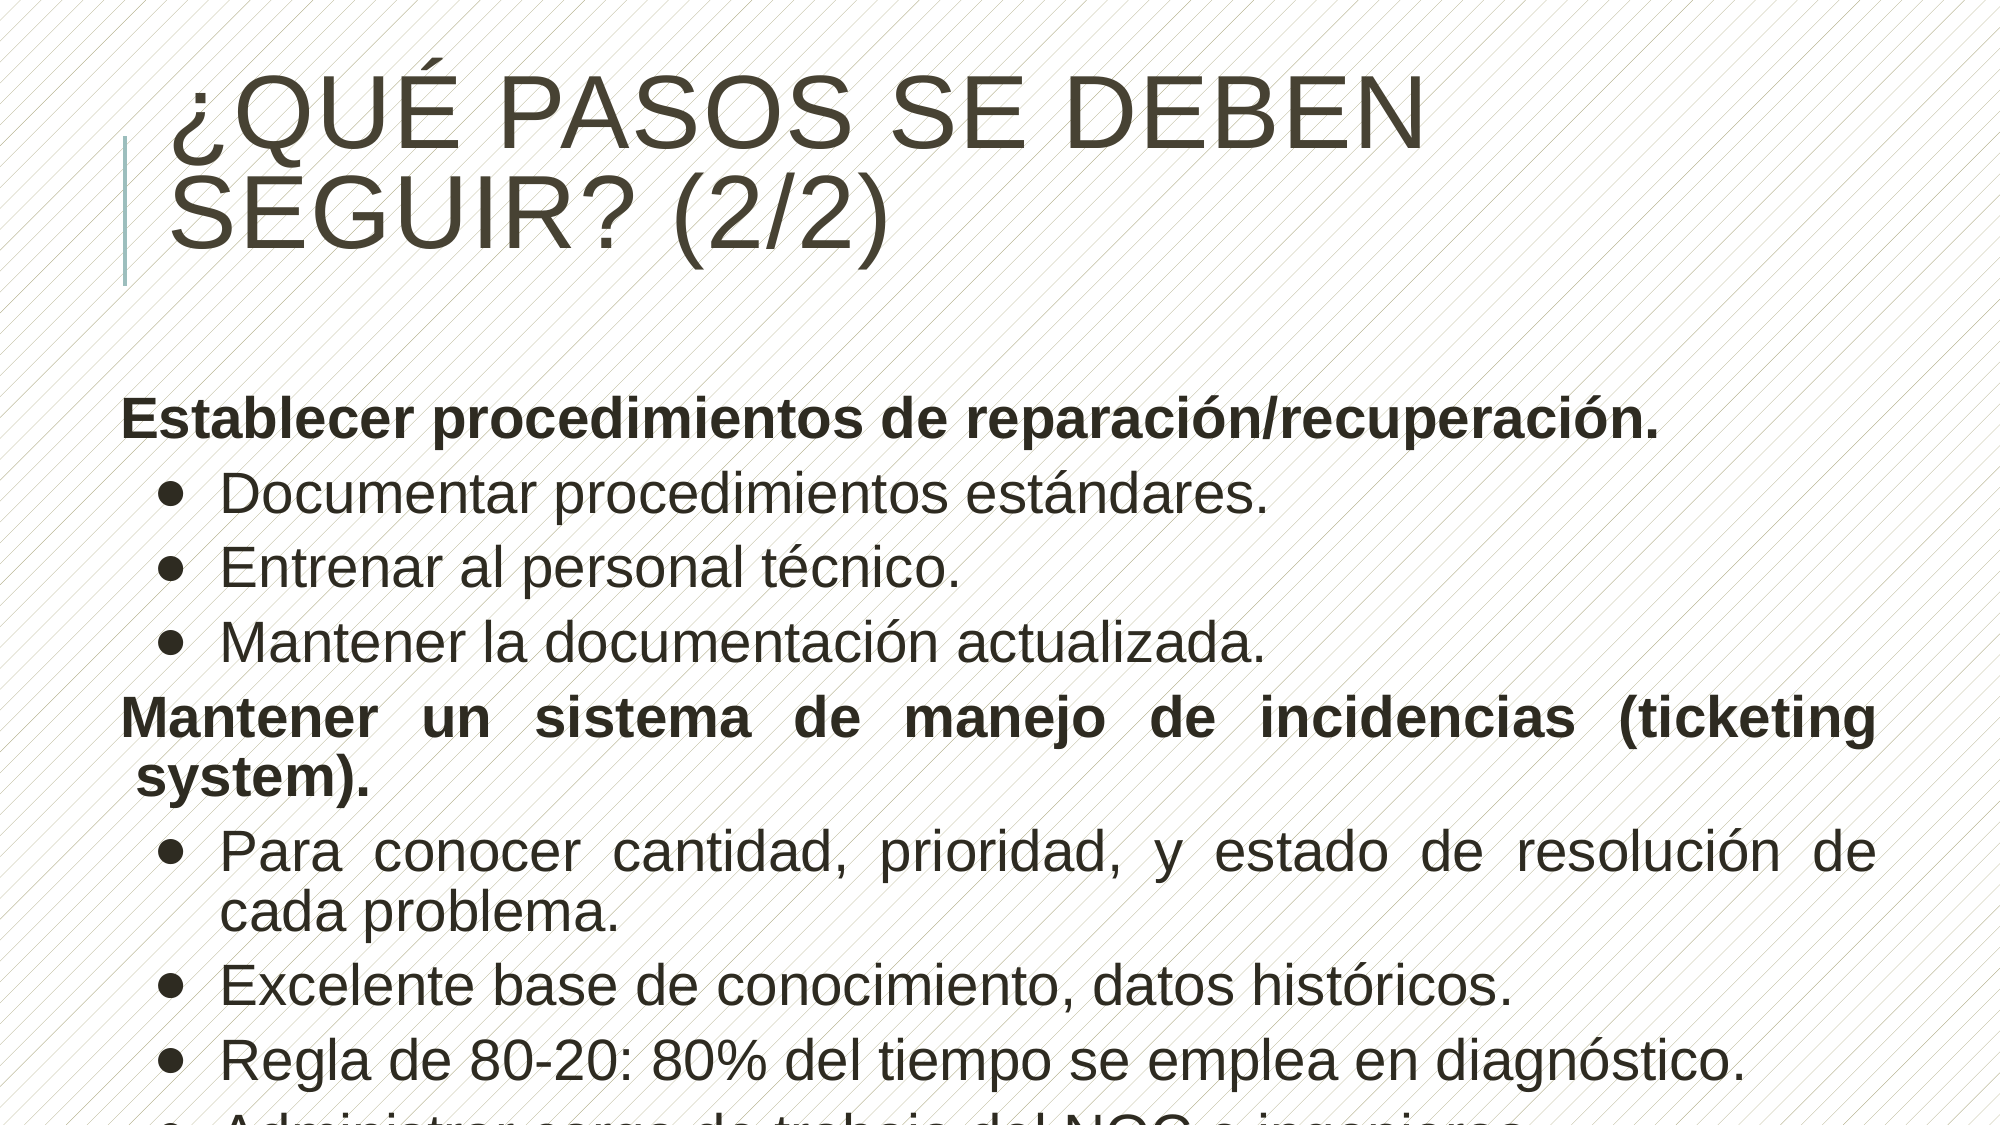

# ¿Qué pasos se deben seguir? (2/2)
Establecer procedimientos de reparación/recuperación.
Documentar procedimientos estándares.
Entrenar al personal técnico.
Mantener la documentación actualizada.
Mantener un sistema de manejo de incidencias (ticketing system).
Para conocer cantidad, prioridad, y estado de resolución de cada problema.
Excelente base de conocimiento, datos históricos.
Regla de 80-20: 80% del tiempo se emplea en diagnóstico.
Administrar carga de trabajo del NOC e ingenieros.